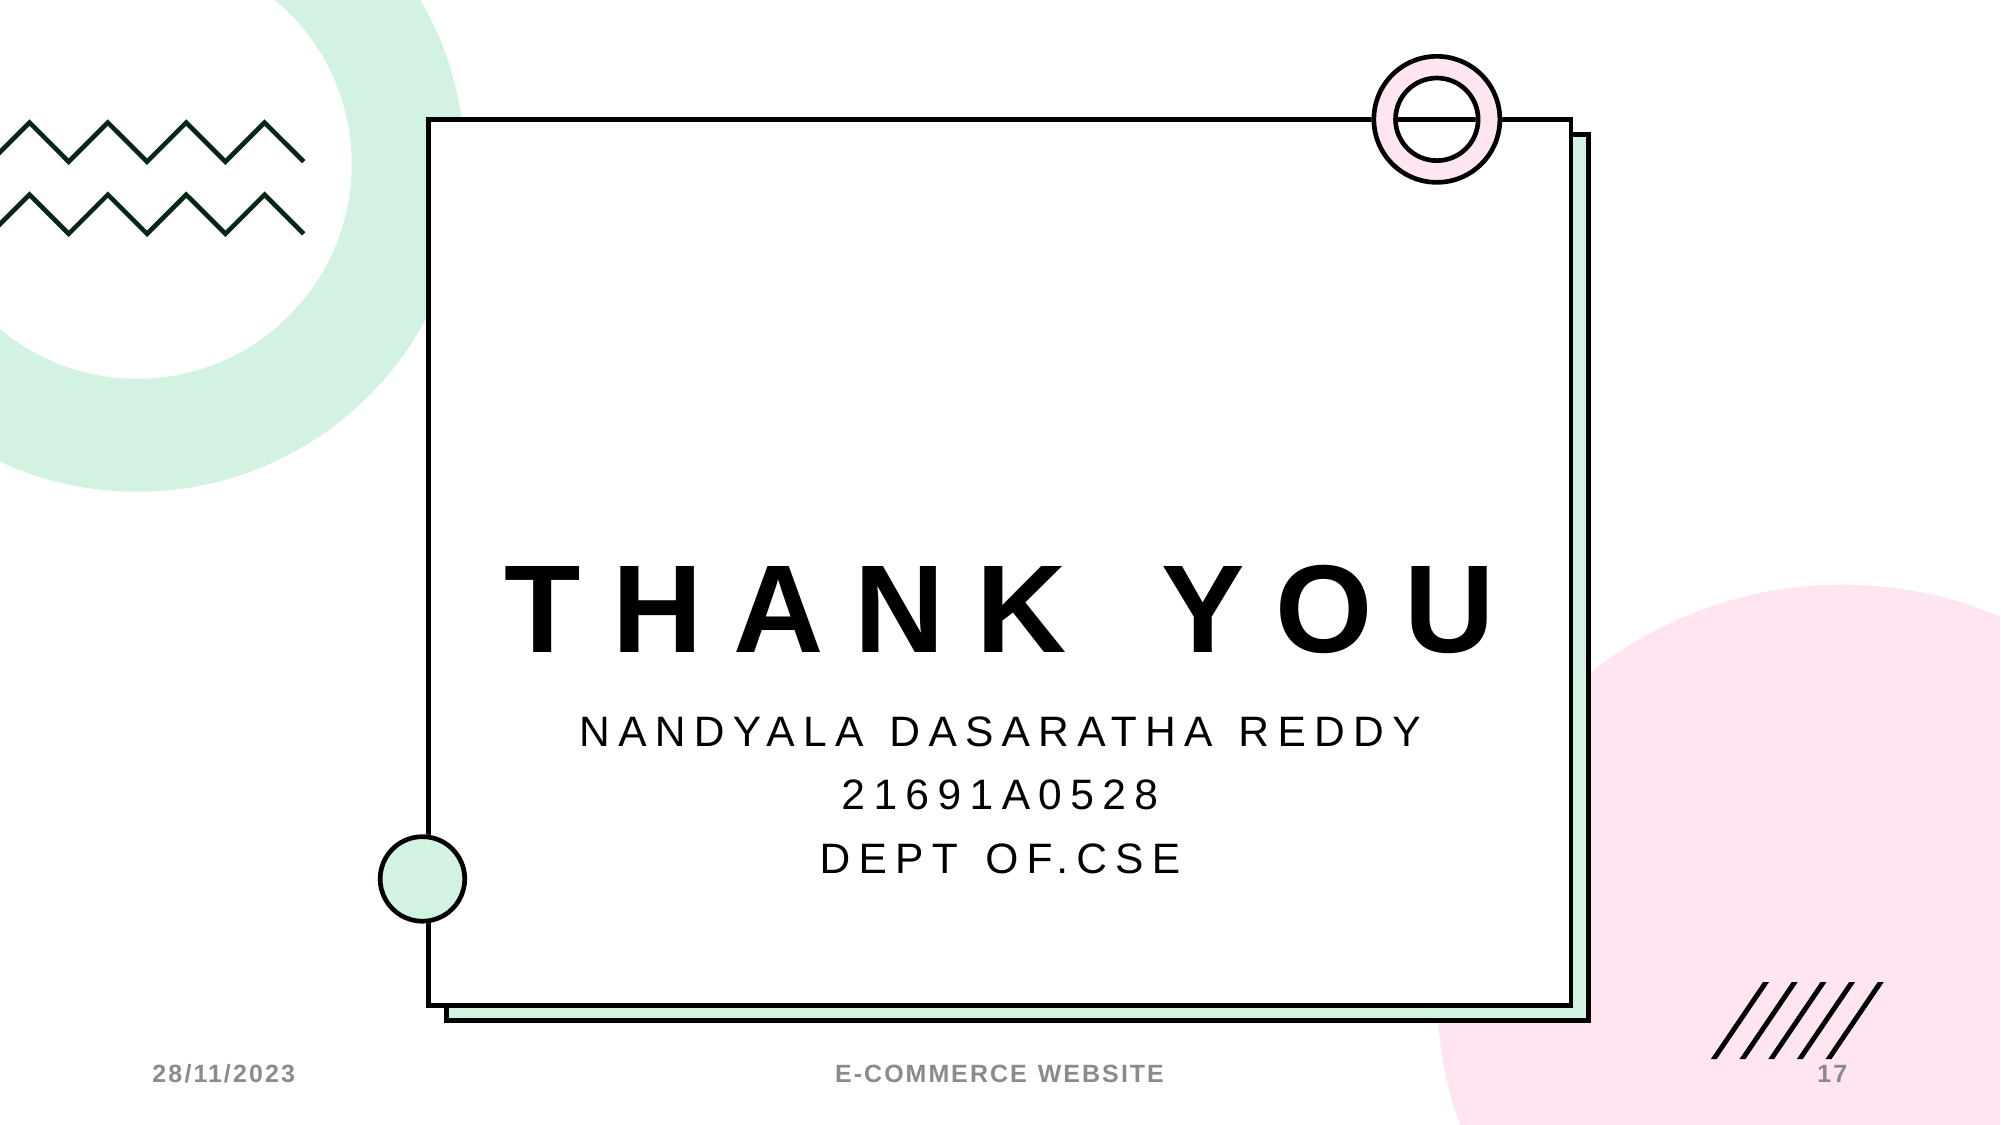

# THANK YOU

Nandyala dasaratha reddy
21691A0528
Dept of.cse

28/11/2023
E-COMMERCE WEBSITE
17